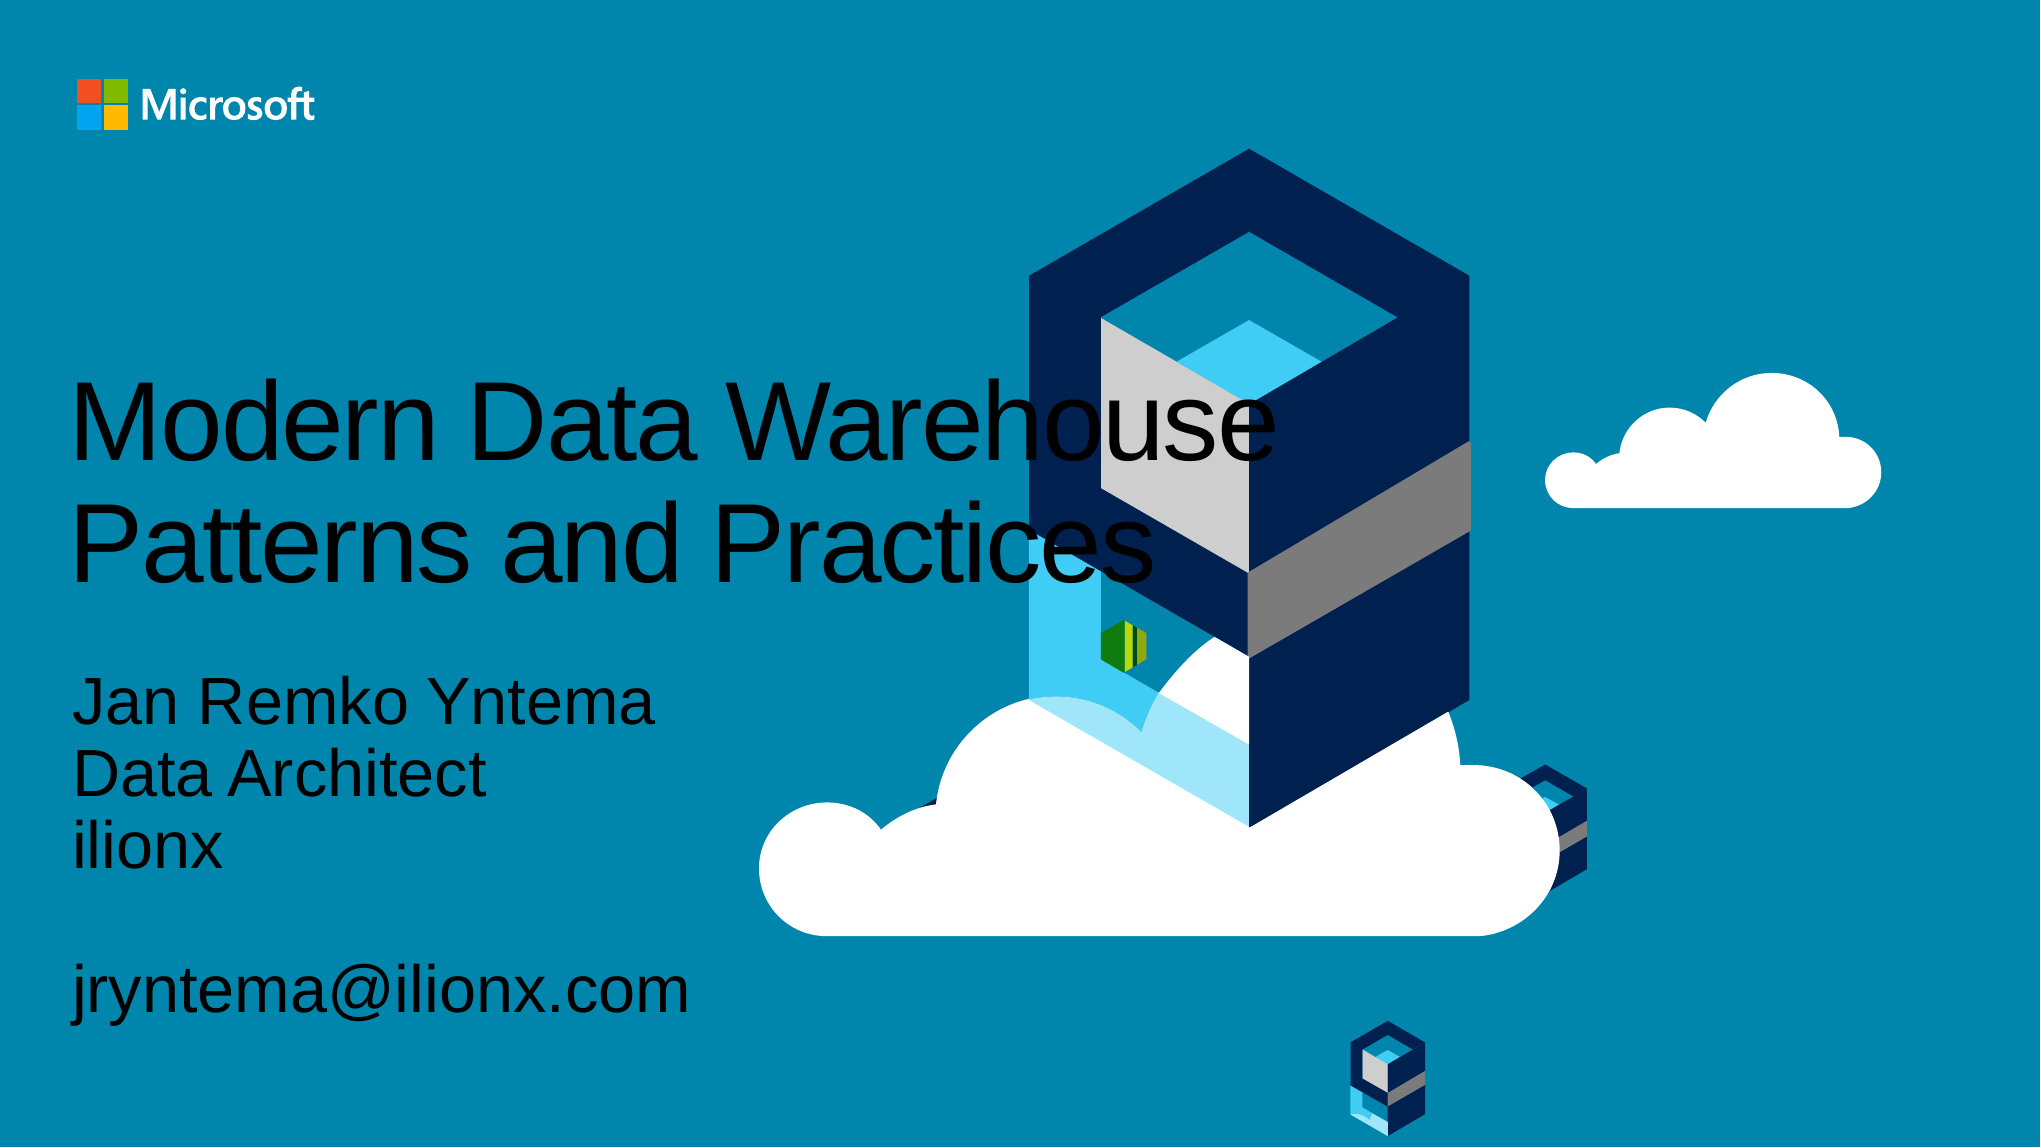

# Modern Data Warehouse Patterns and Practices
Jan Remko Yntema
Data Architect
ilionx

jryntema@ilionx.com